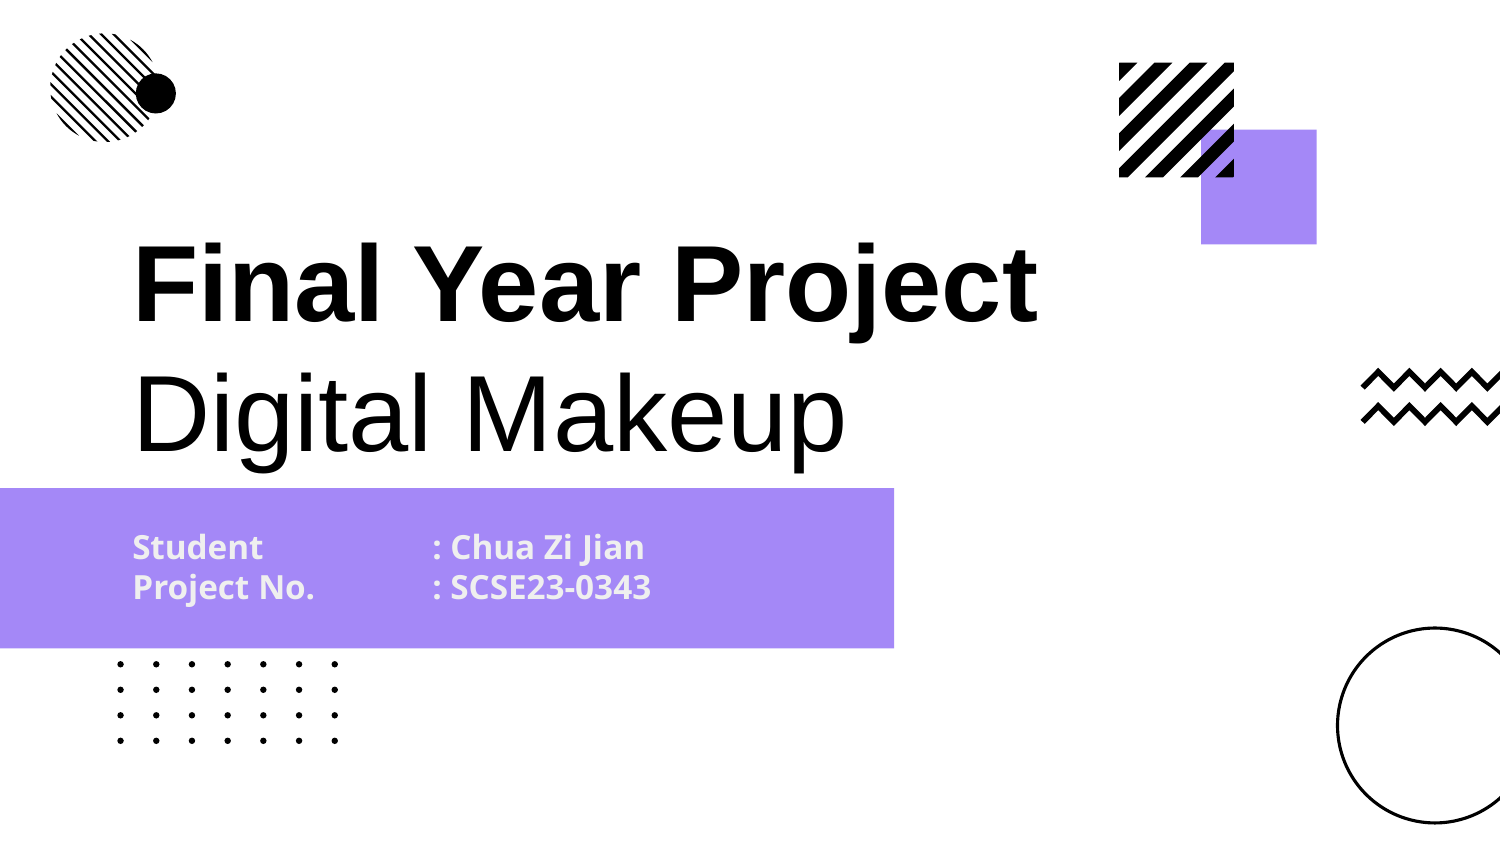

# Final Year Project Digital Makeup

Student		: Chua Zi Jian
Project No. 	: SCSE23-0343